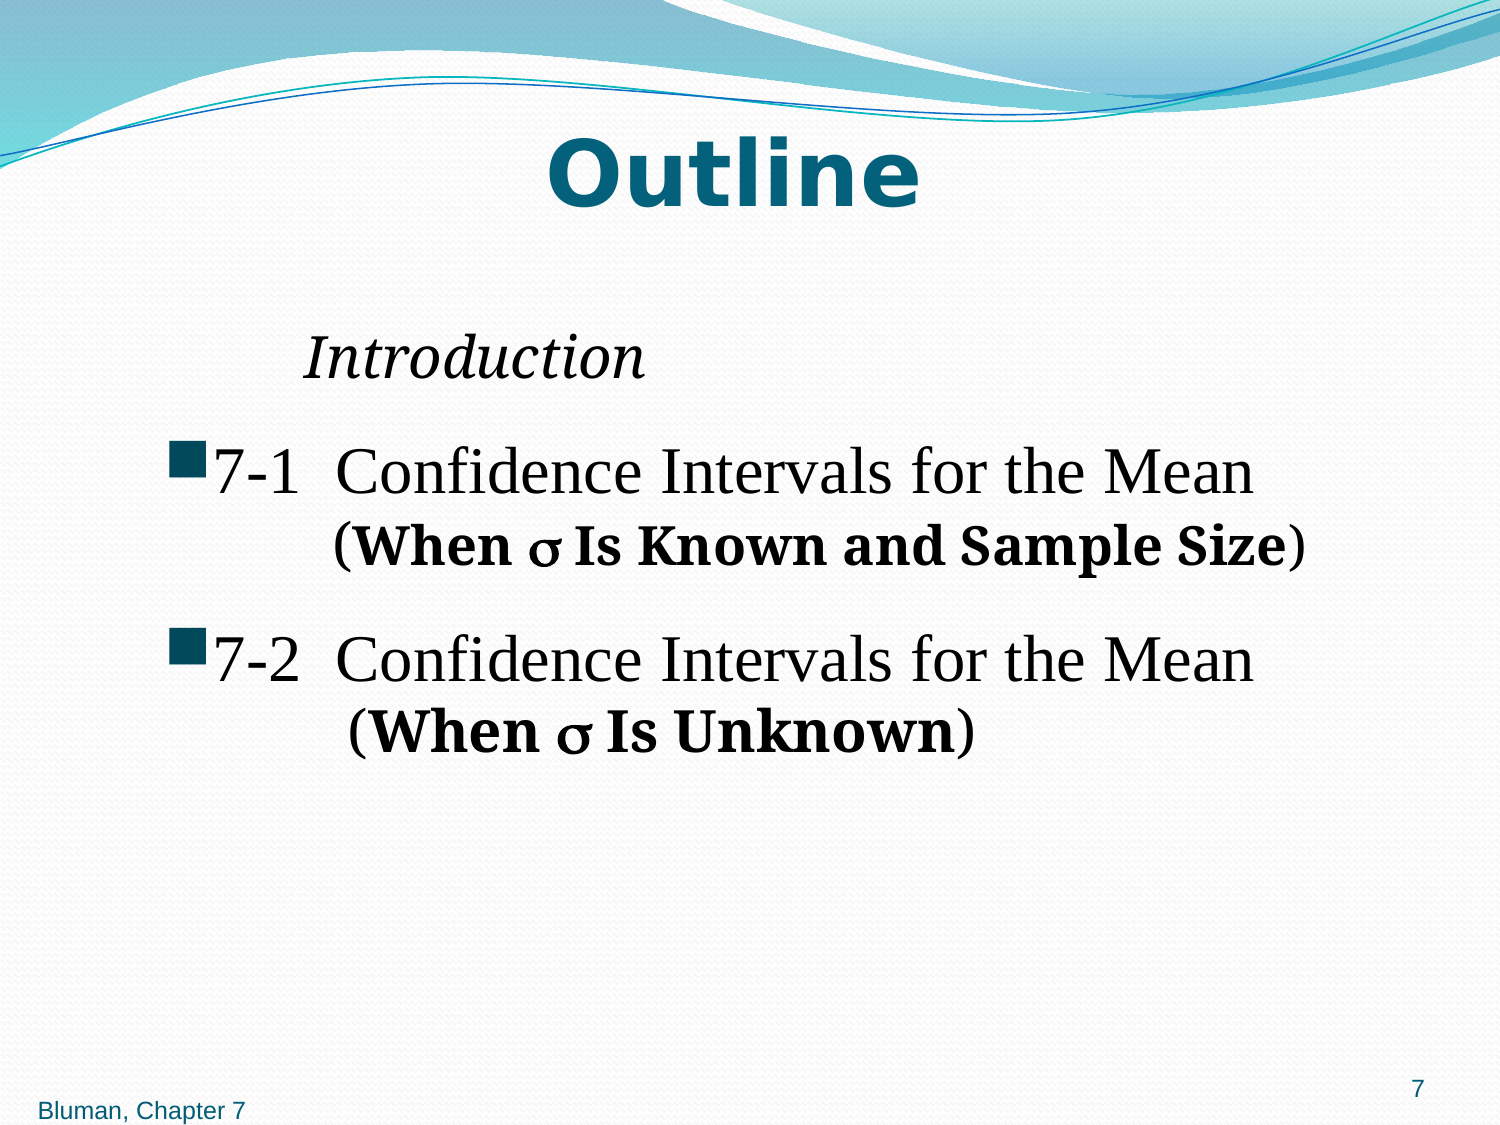

# Outline
          Introduction
7-1  Confidence Intervals for the Mean
           (When σ Is Known and Sample Size)
7-2  Confidence Intervals for the Mean
            (When σ Is Unknown)
7
Bluman, Chapter 7